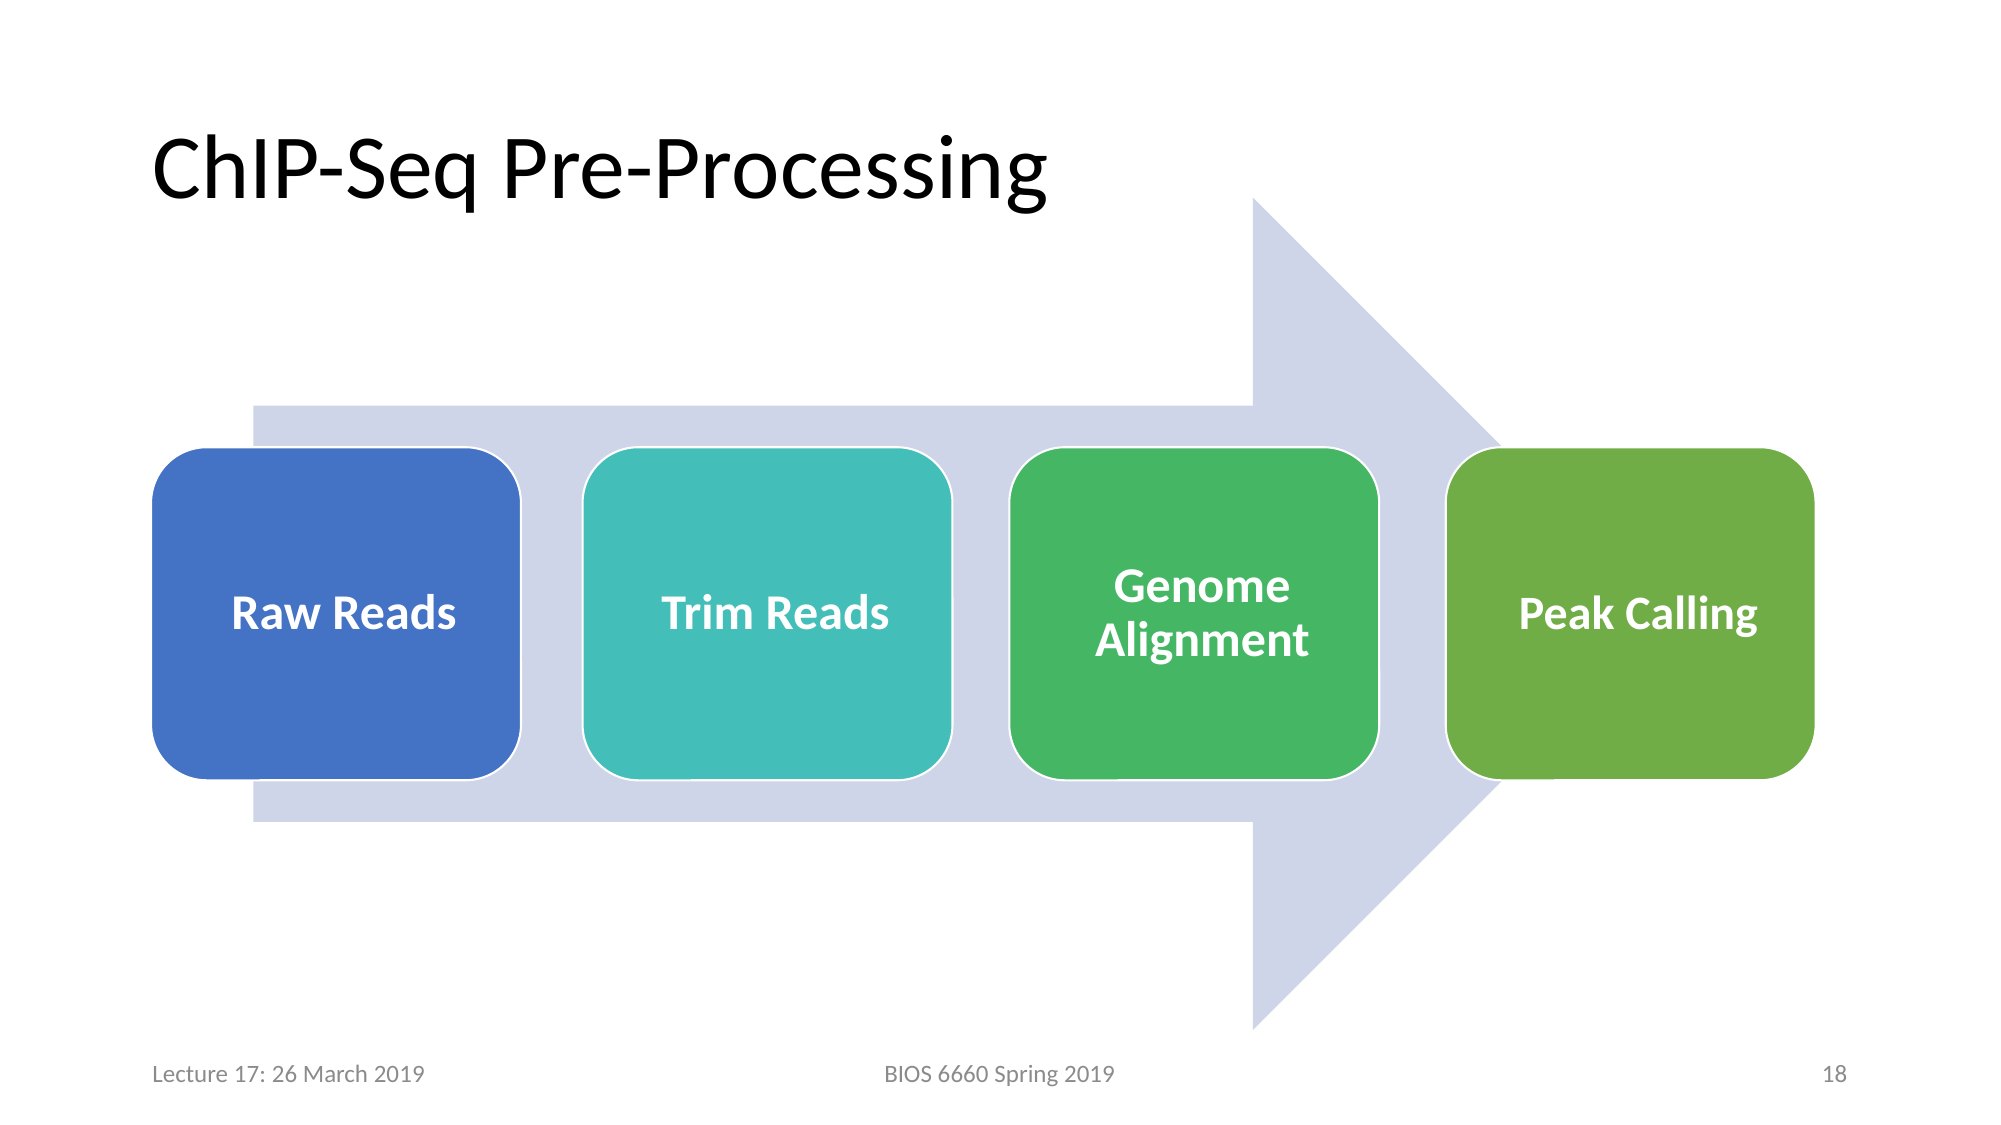

# ChIP-Seq Pre-Processing
Raw Reads
Trim Reads
Genome Alignment
Peak Calling
Lecture 17: 26 March 2019
BIOS 6660 Spring 2019
18